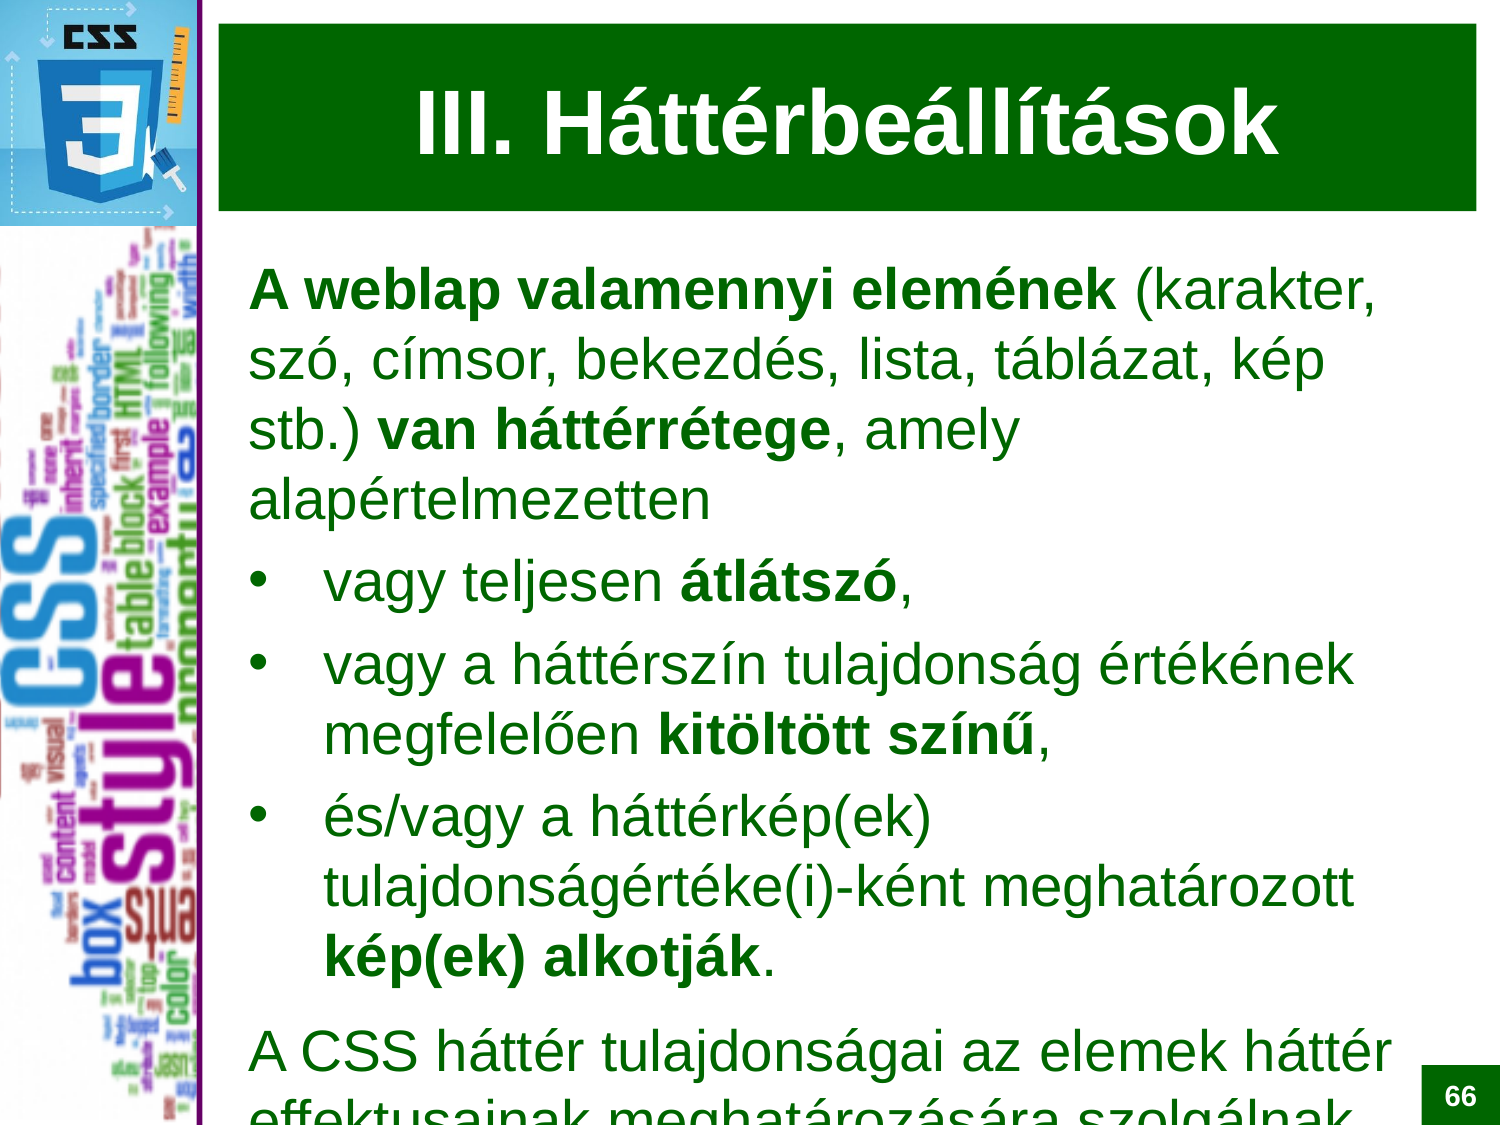

# III. Háttérbeállítások
A weblap valamennyi elemének (karakter, szó, címsor, bekezdés, lista, táblázat, kép stb.) van háttérrétege, amely alapértelmezetten
vagy teljesen átlátszó,
vagy a háttérszín tulajdonság értékének megfelelően kitöltött színű,
és/vagy a háttérkép(ek) tulajdonságértéke(i)-ként meghatározott kép(ek) alkotják.
A CSS háttér tulajdonságai az elemek háttér effektusainak meghatározására szolgálnak.
66